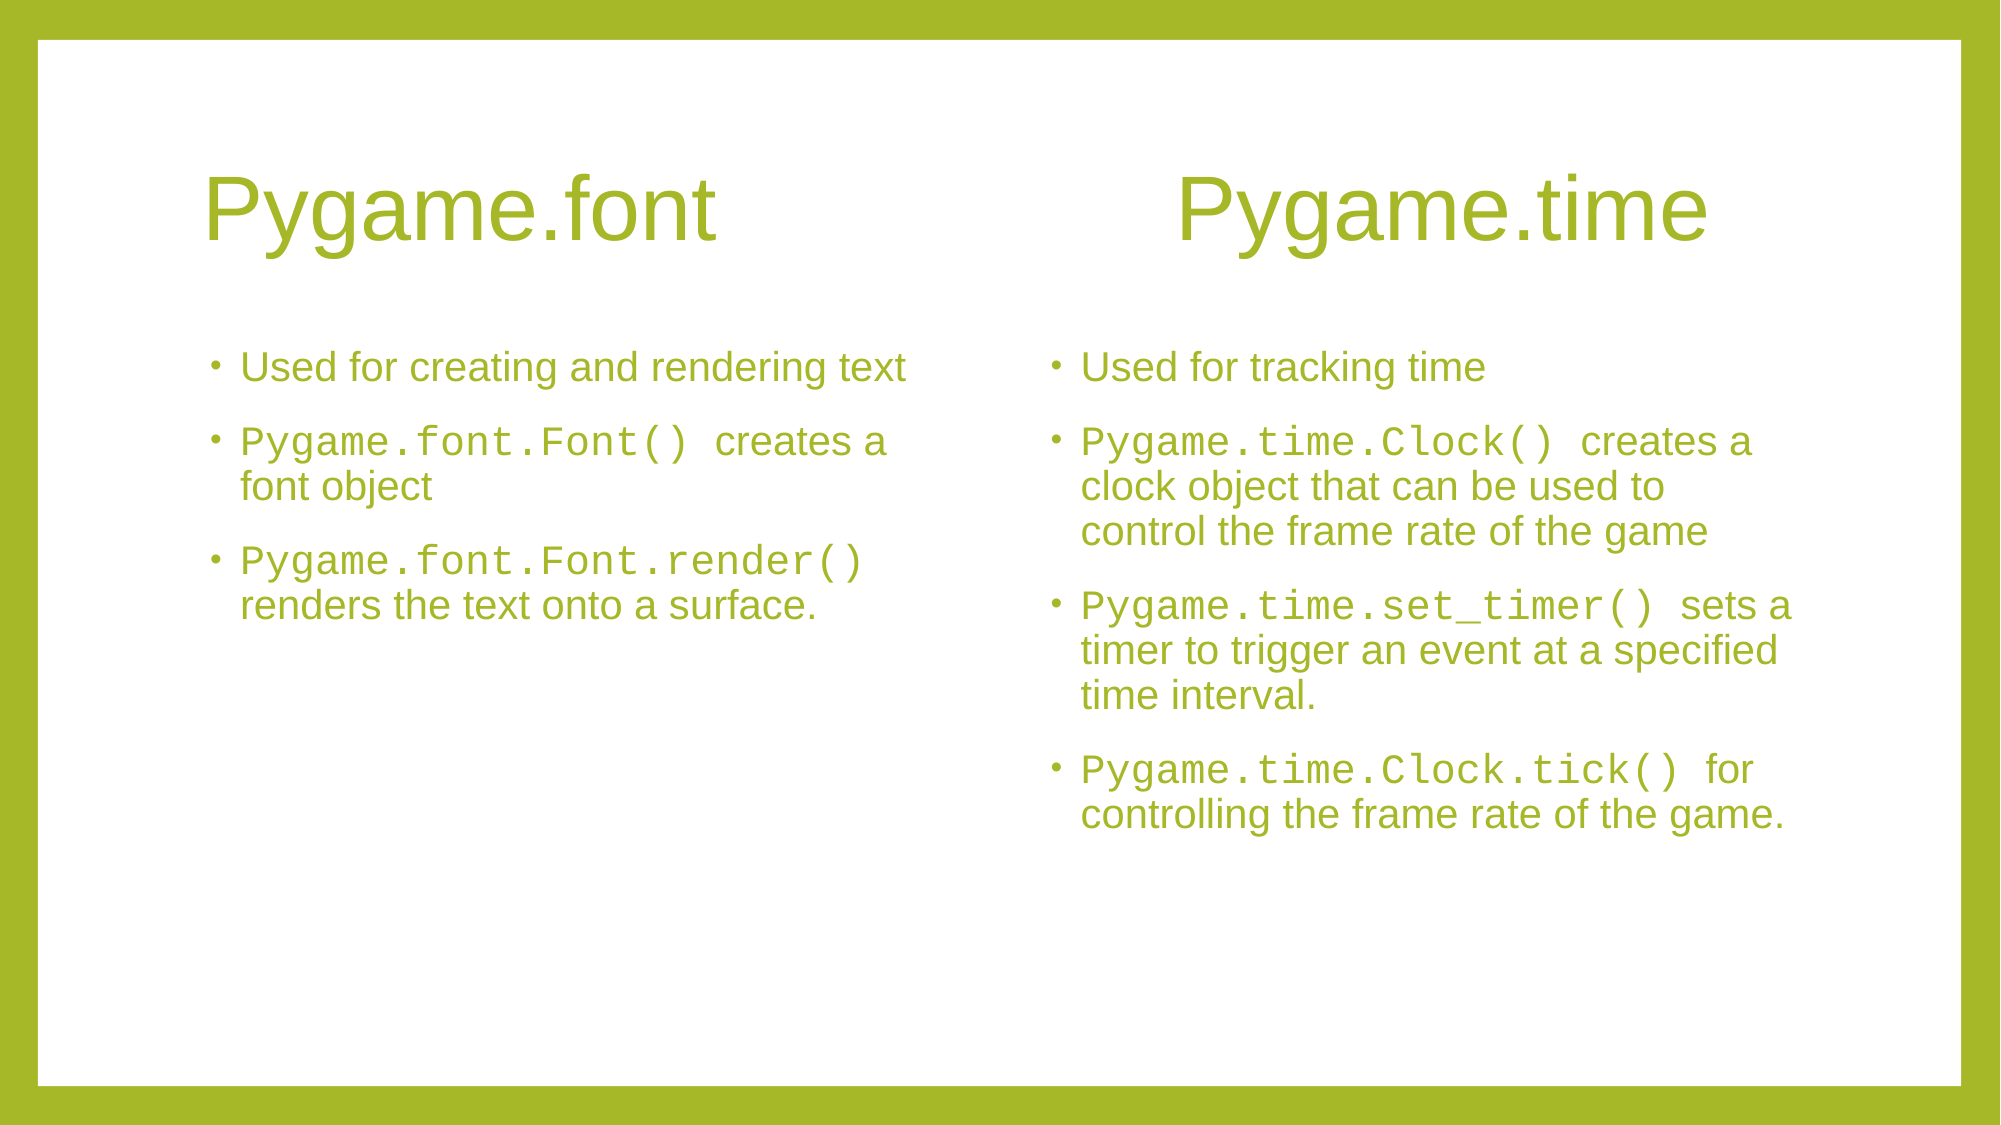

# Pygame.font                  Pygame.time
Used for creating and rendering text
Pygame.font.Font() creates a font object
Pygame.font.Font.render() renders the text onto a surface.
Used for tracking time
Pygame.time.Clock() creates a clock object that can be used to control the frame rate of the game
Pygame.time.set_timer() sets a timer to trigger an event at a specified time interval.
Pygame.time.Clock.tick() for controlling the frame rate of the game.